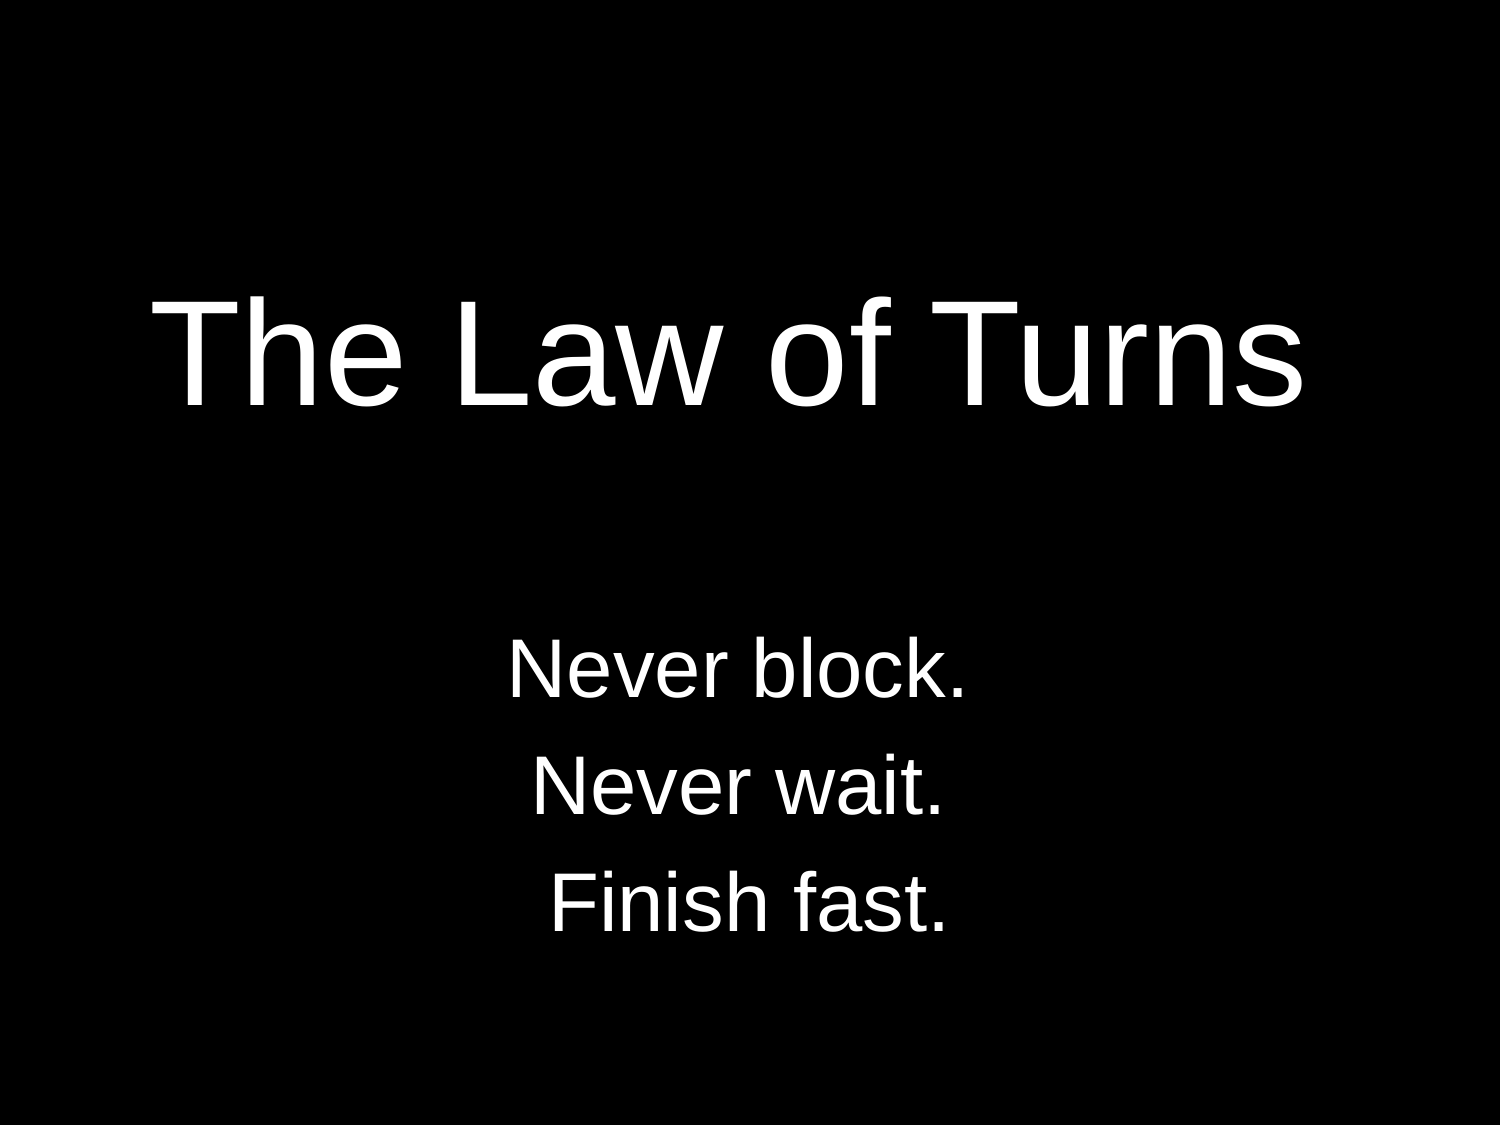

# The Law of Turns
Never block.
Never wait.
Finish fast.